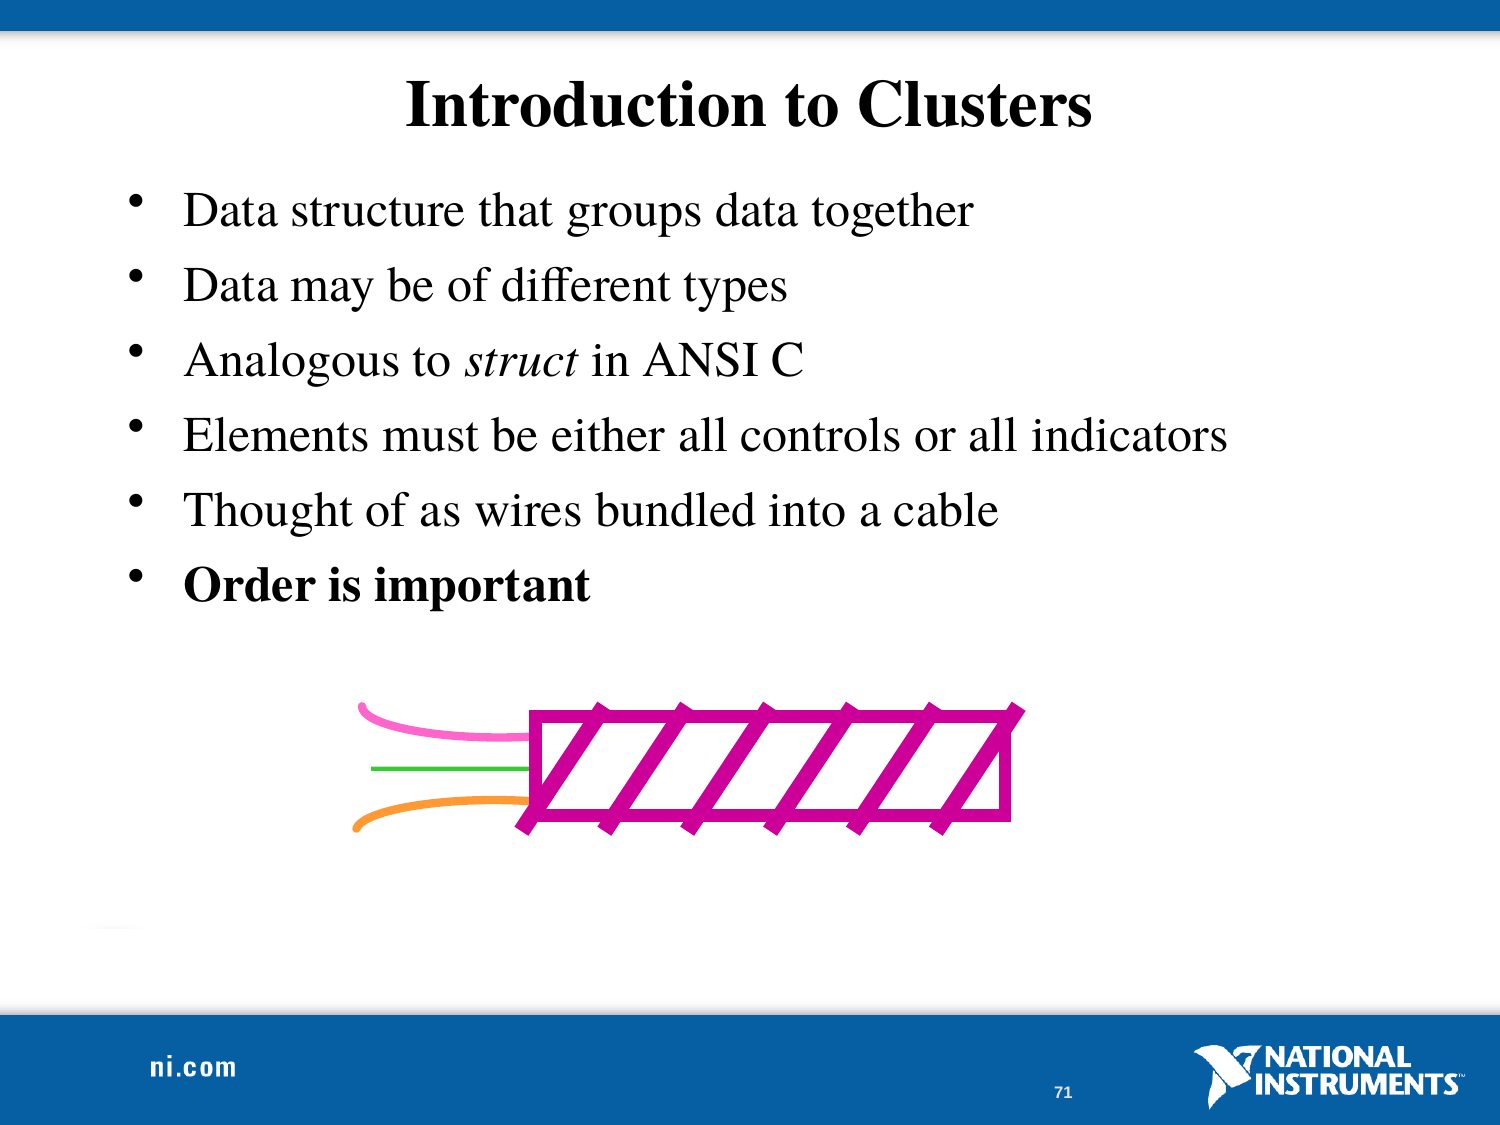

# Introduction to Clusters
Data structure that groups data together
Data may be of different types
Analogous to struct in ANSI C
Elements must be either all controls or all indicators
Thought of as wires bundled into a cable
Order is important